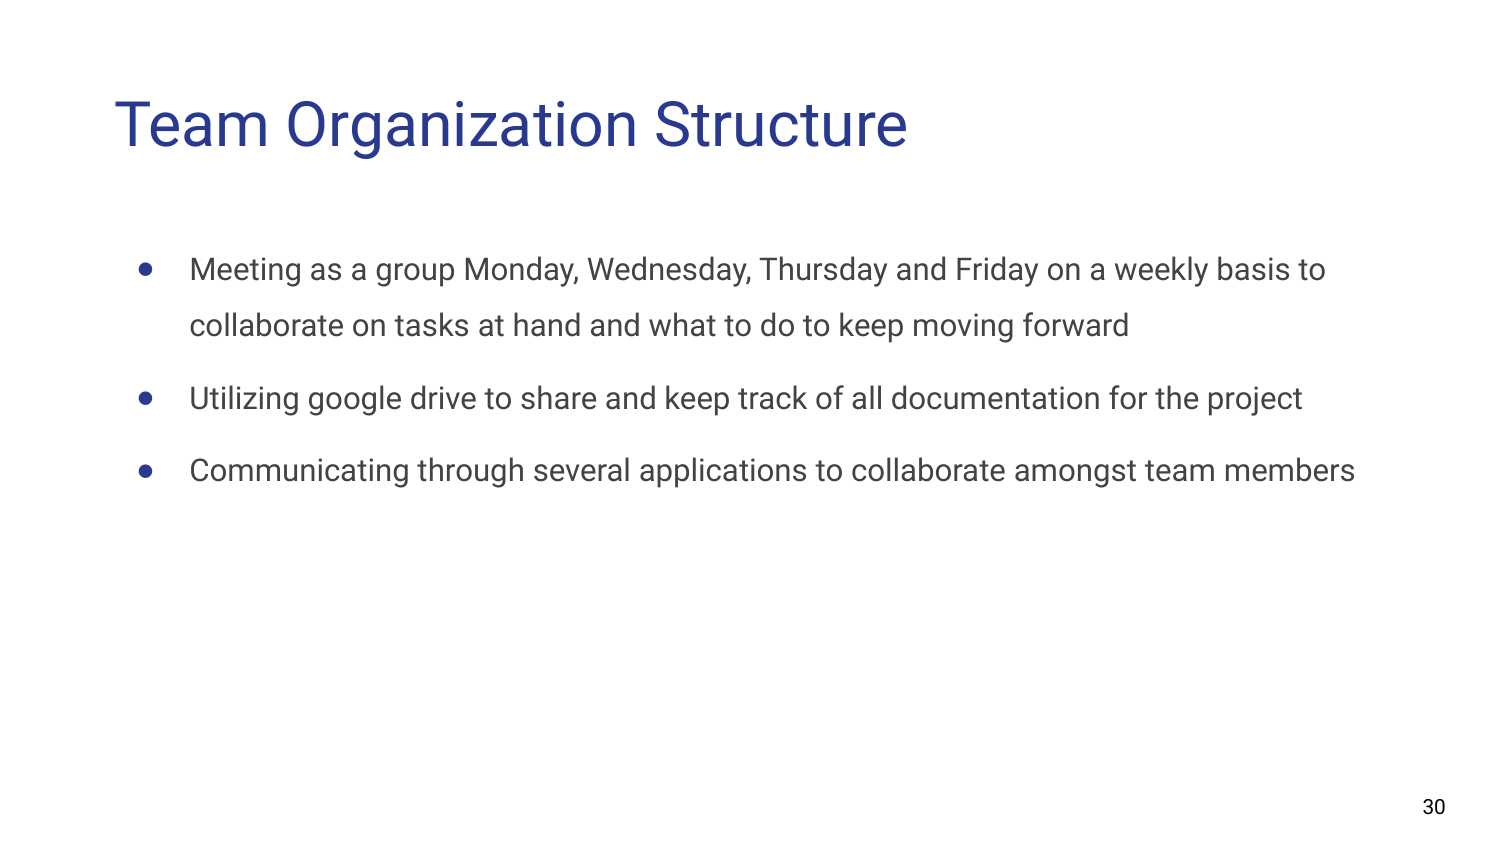

# Team Organization Structure
Meeting as a group Monday, Wednesday, Thursday and Friday on a weekly basis to collaborate on tasks at hand and what to do to keep moving forward
Utilizing google drive to share and keep track of all documentation for the project
Communicating through several applications to collaborate amongst team members
30